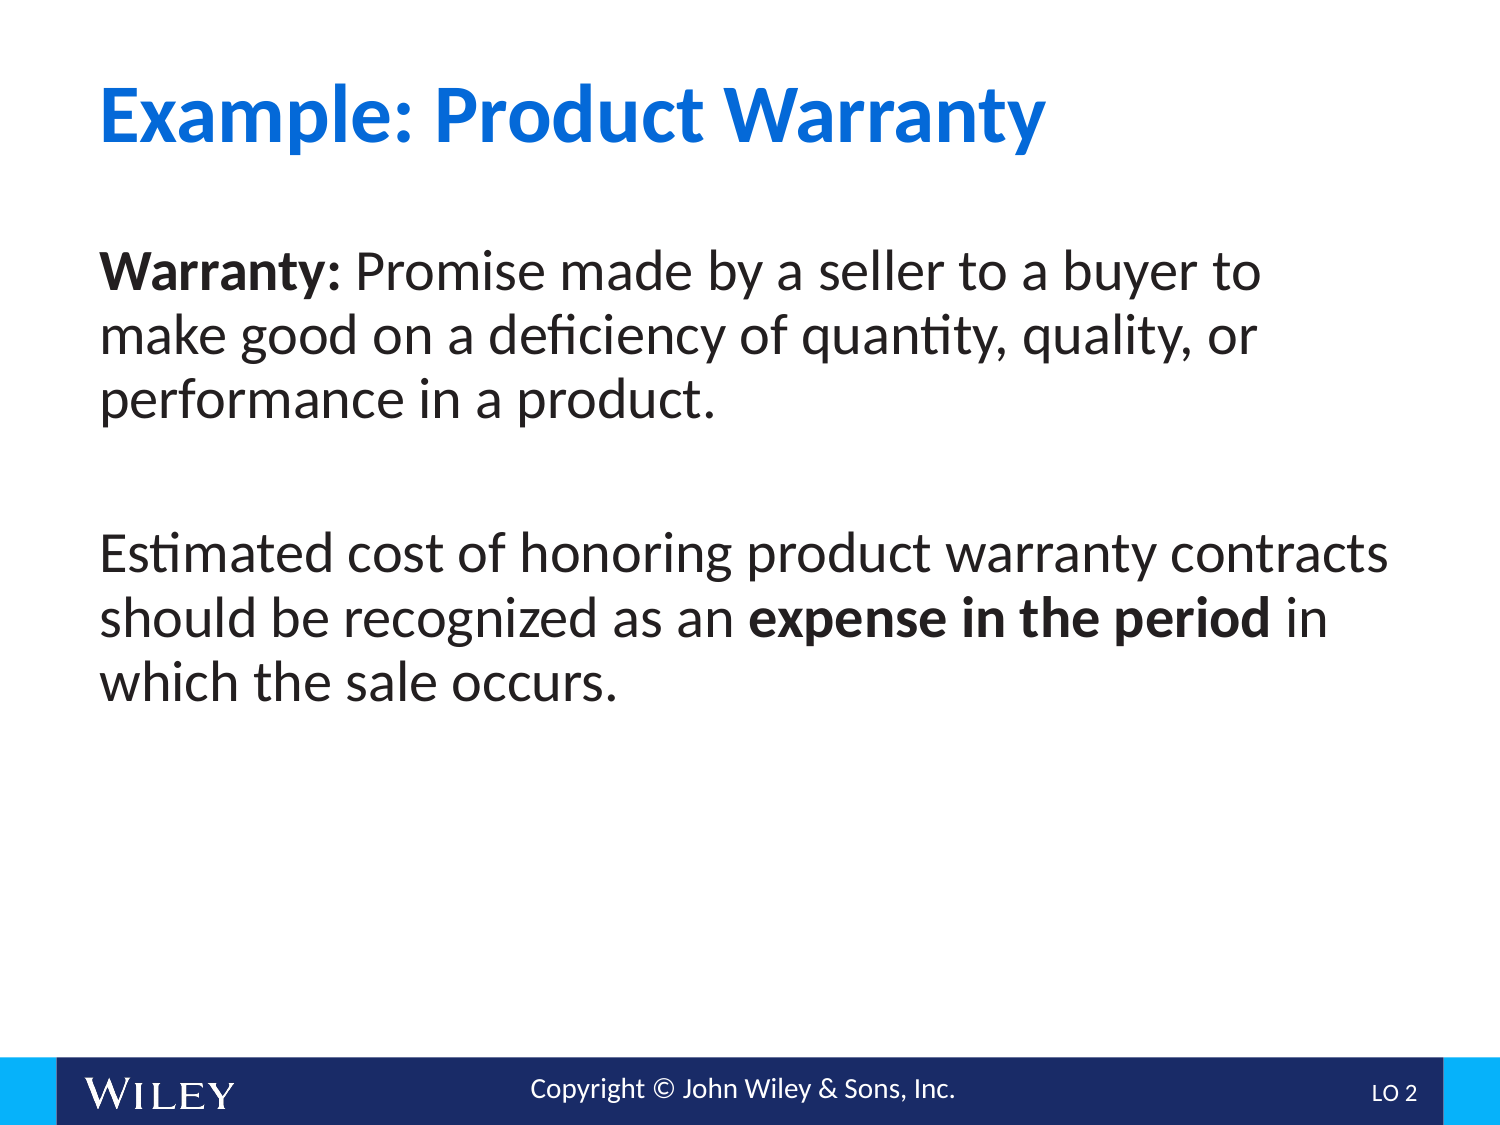

# Example: Product Warranty
Warranty: Promise made by a seller to a buyer to make good on a deficiency of quantity, quality, or performance in a product.

Estimated cost of honoring product warranty contracts should be recognized as an expense in the period in which the sale occurs.
L O 2